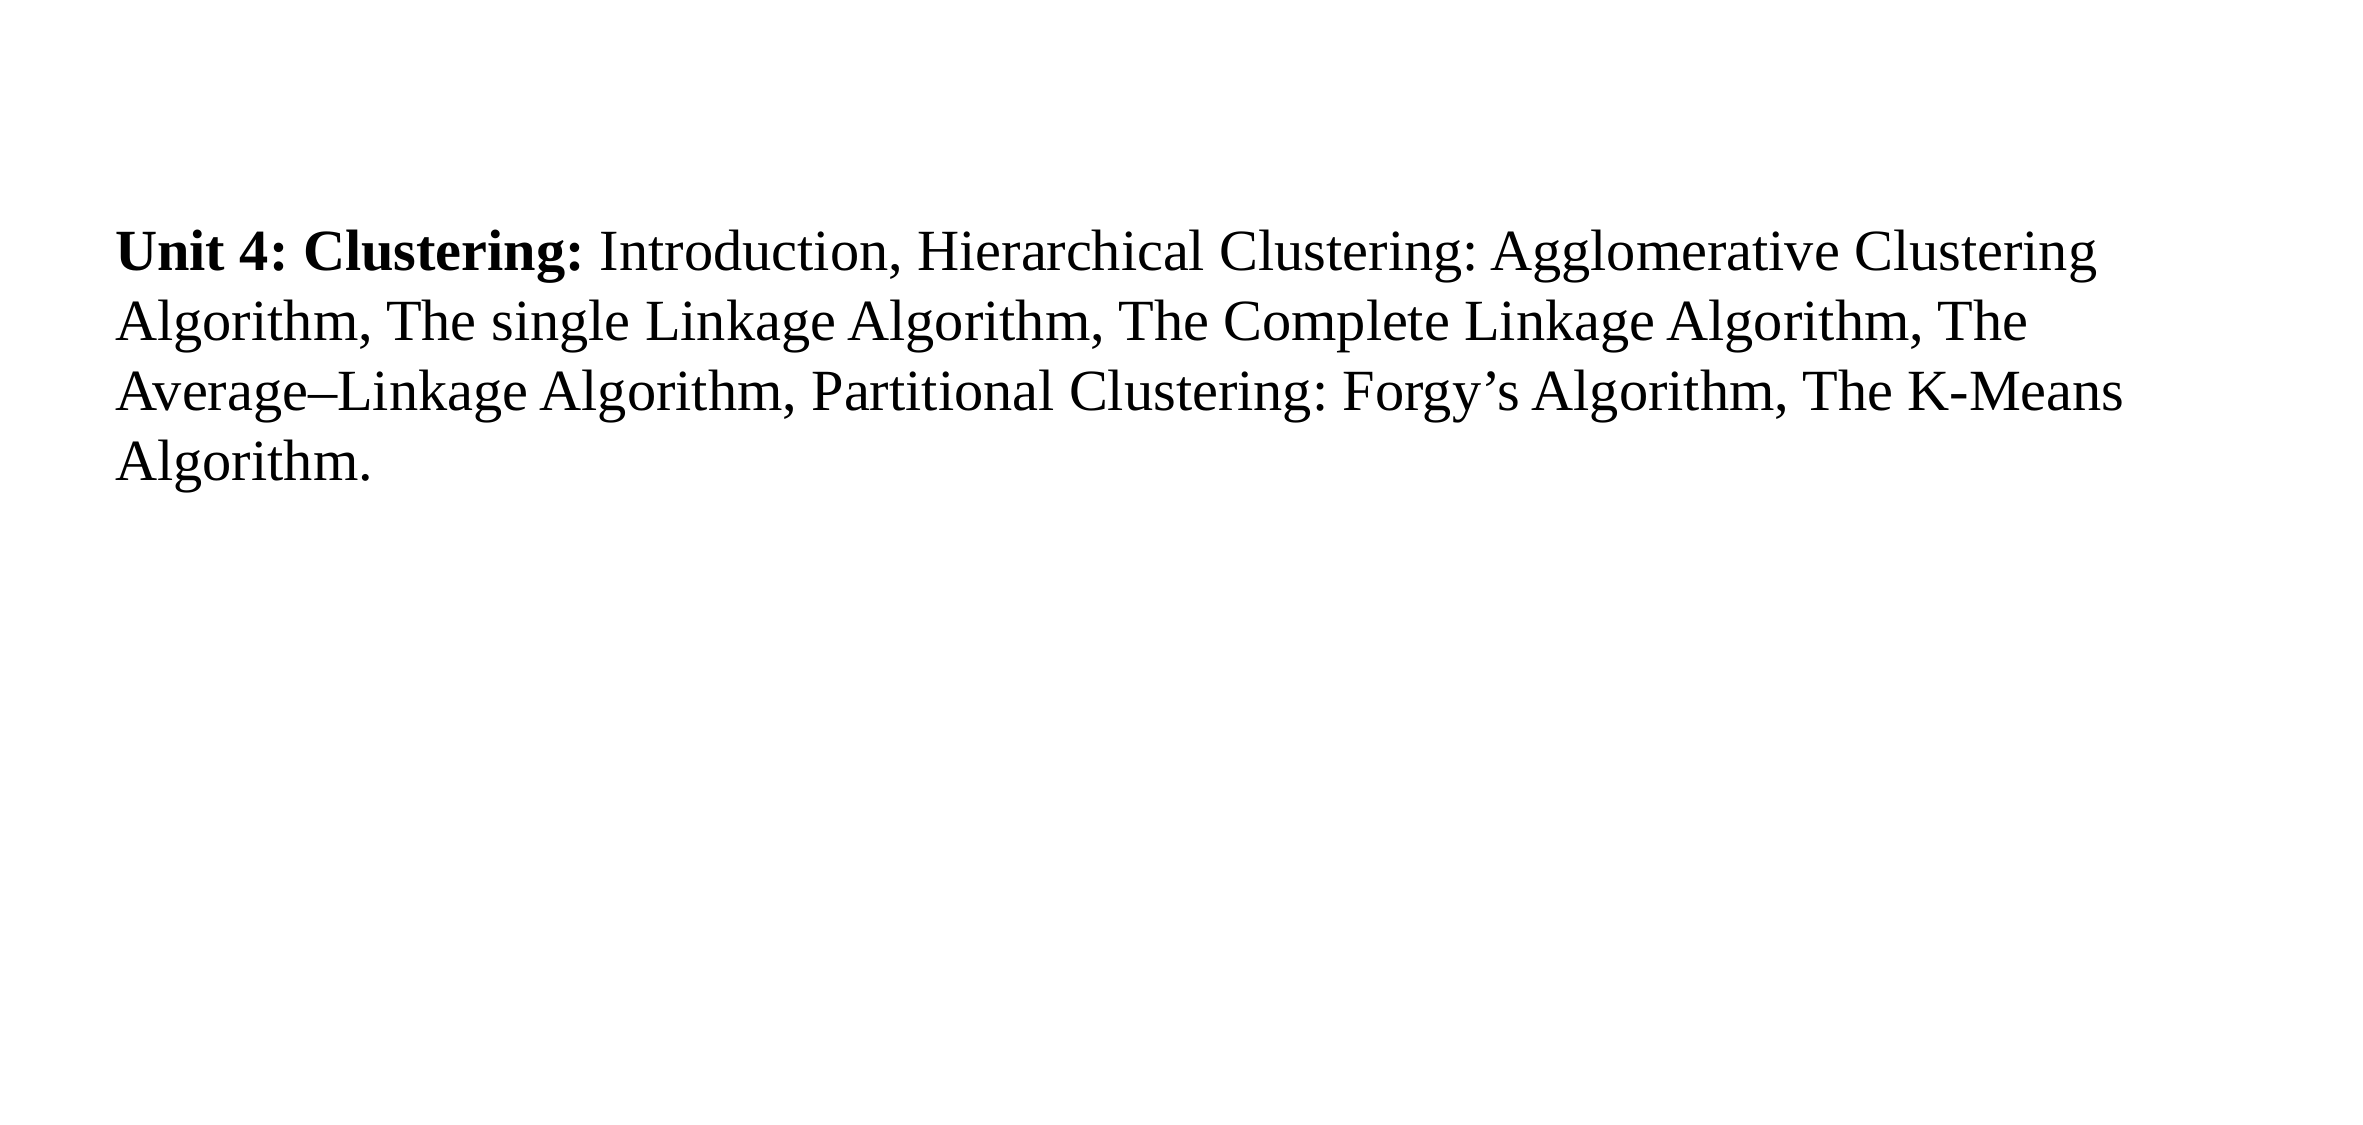

Unit 4: Clustering: Introduction, Hierarchical Clustering: Agglomerative Clustering Algorithm, The single Linkage Algorithm, The Complete Linkage Algorithm, The Average–Linkage Algorithm, Partitional Clustering: Forgy’s Algorithm, The K-Means Algorithm.